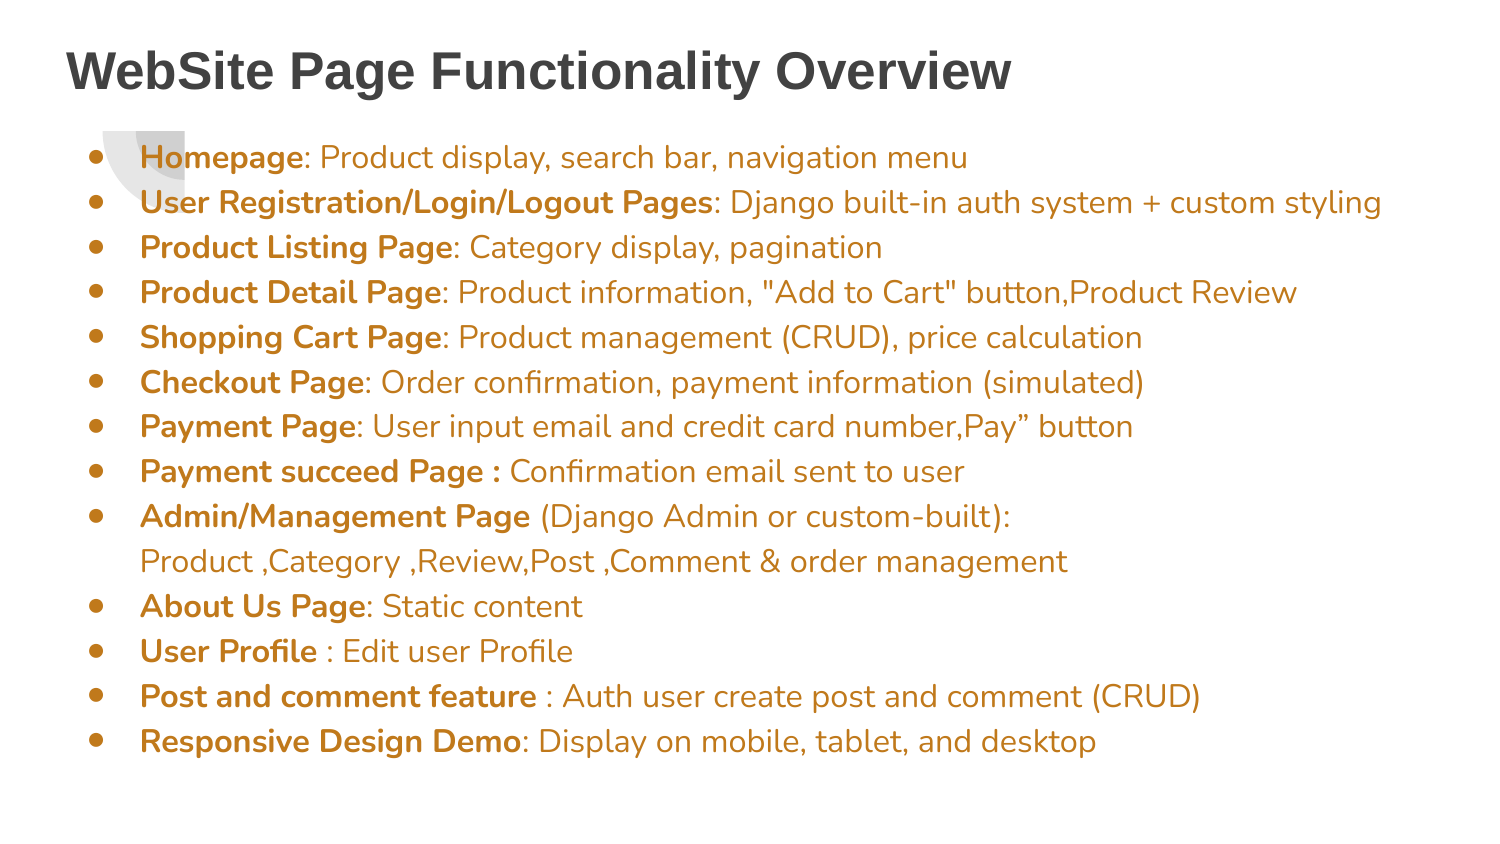

# WebSite Page Functionality Overview
Homepage: Product display, search bar, navigation menu
User Registration/Login/Logout Pages: Django built-in auth system + custom styling
Product Listing Page: Category display, pagination
Product Detail Page: Product information, "Add to Cart" button,Product Review
Shopping Cart Page: Product management (CRUD), price calculation
Checkout Page: Order confirmation, payment information (simulated)
Payment Page: User input email and credit card number,Pay” button
Payment succeed Page : Confirmation email sent to user
Admin/Management Page (Django Admin or custom-built): Product ,Category ,Review,Post ,Comment & order management
About Us Page: Static content
User Profile : Edit user Profile
Post and comment feature : Auth user create post and comment (CRUD)
Responsive Design Demo: Display on mobile, tablet, and desktop